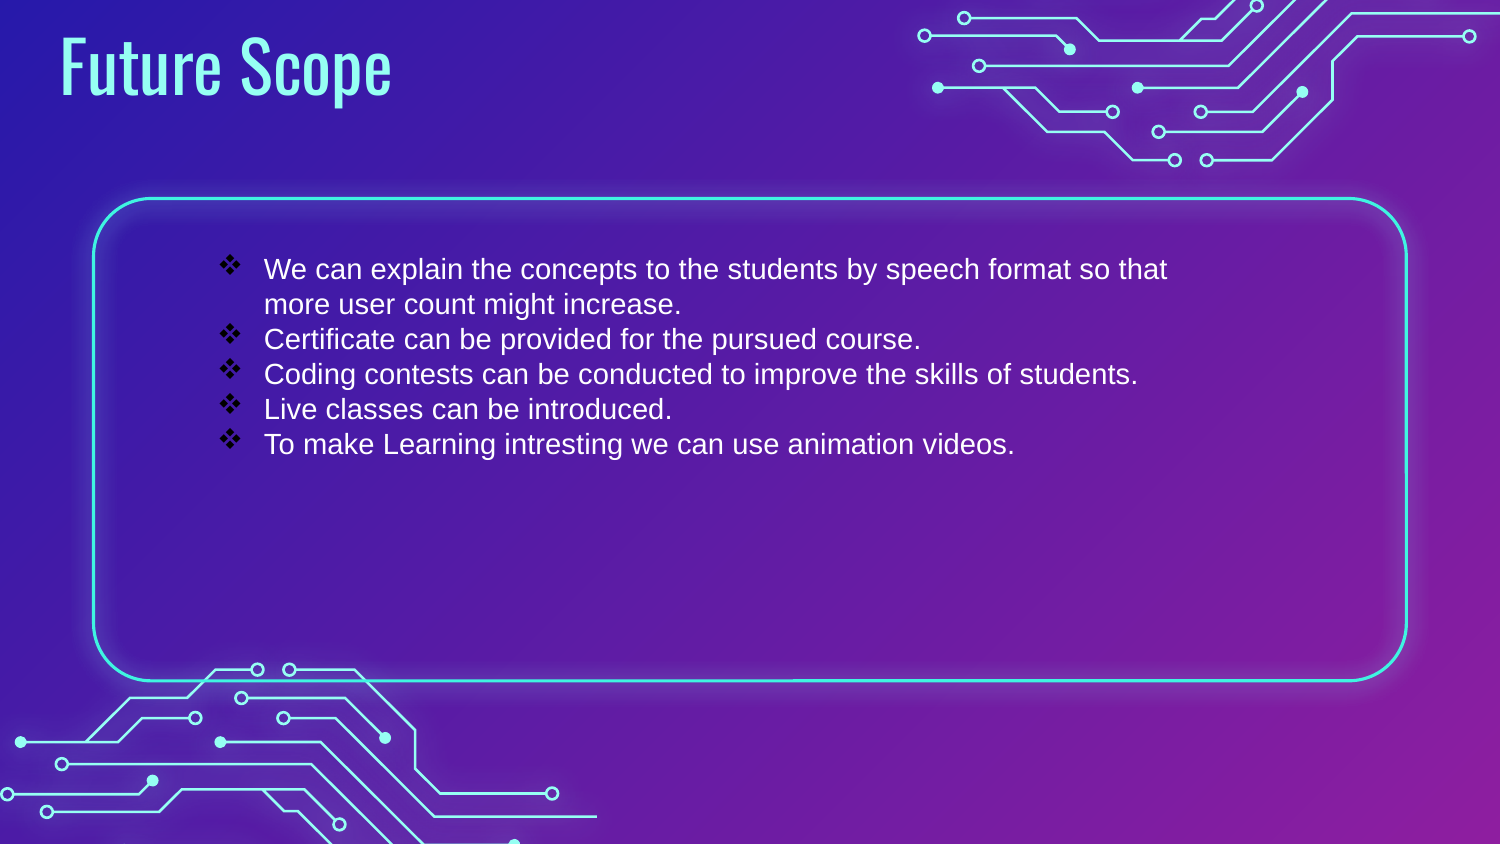

# Future Scope

We can explain the concepts to the students by speech format so that more user count might increase.
Certificate can be provided for the pursued course.
Coding contests can be conducted to improve the skills of students.
Live classes can be introduced.
To make Learning intresting we can use animation videos.